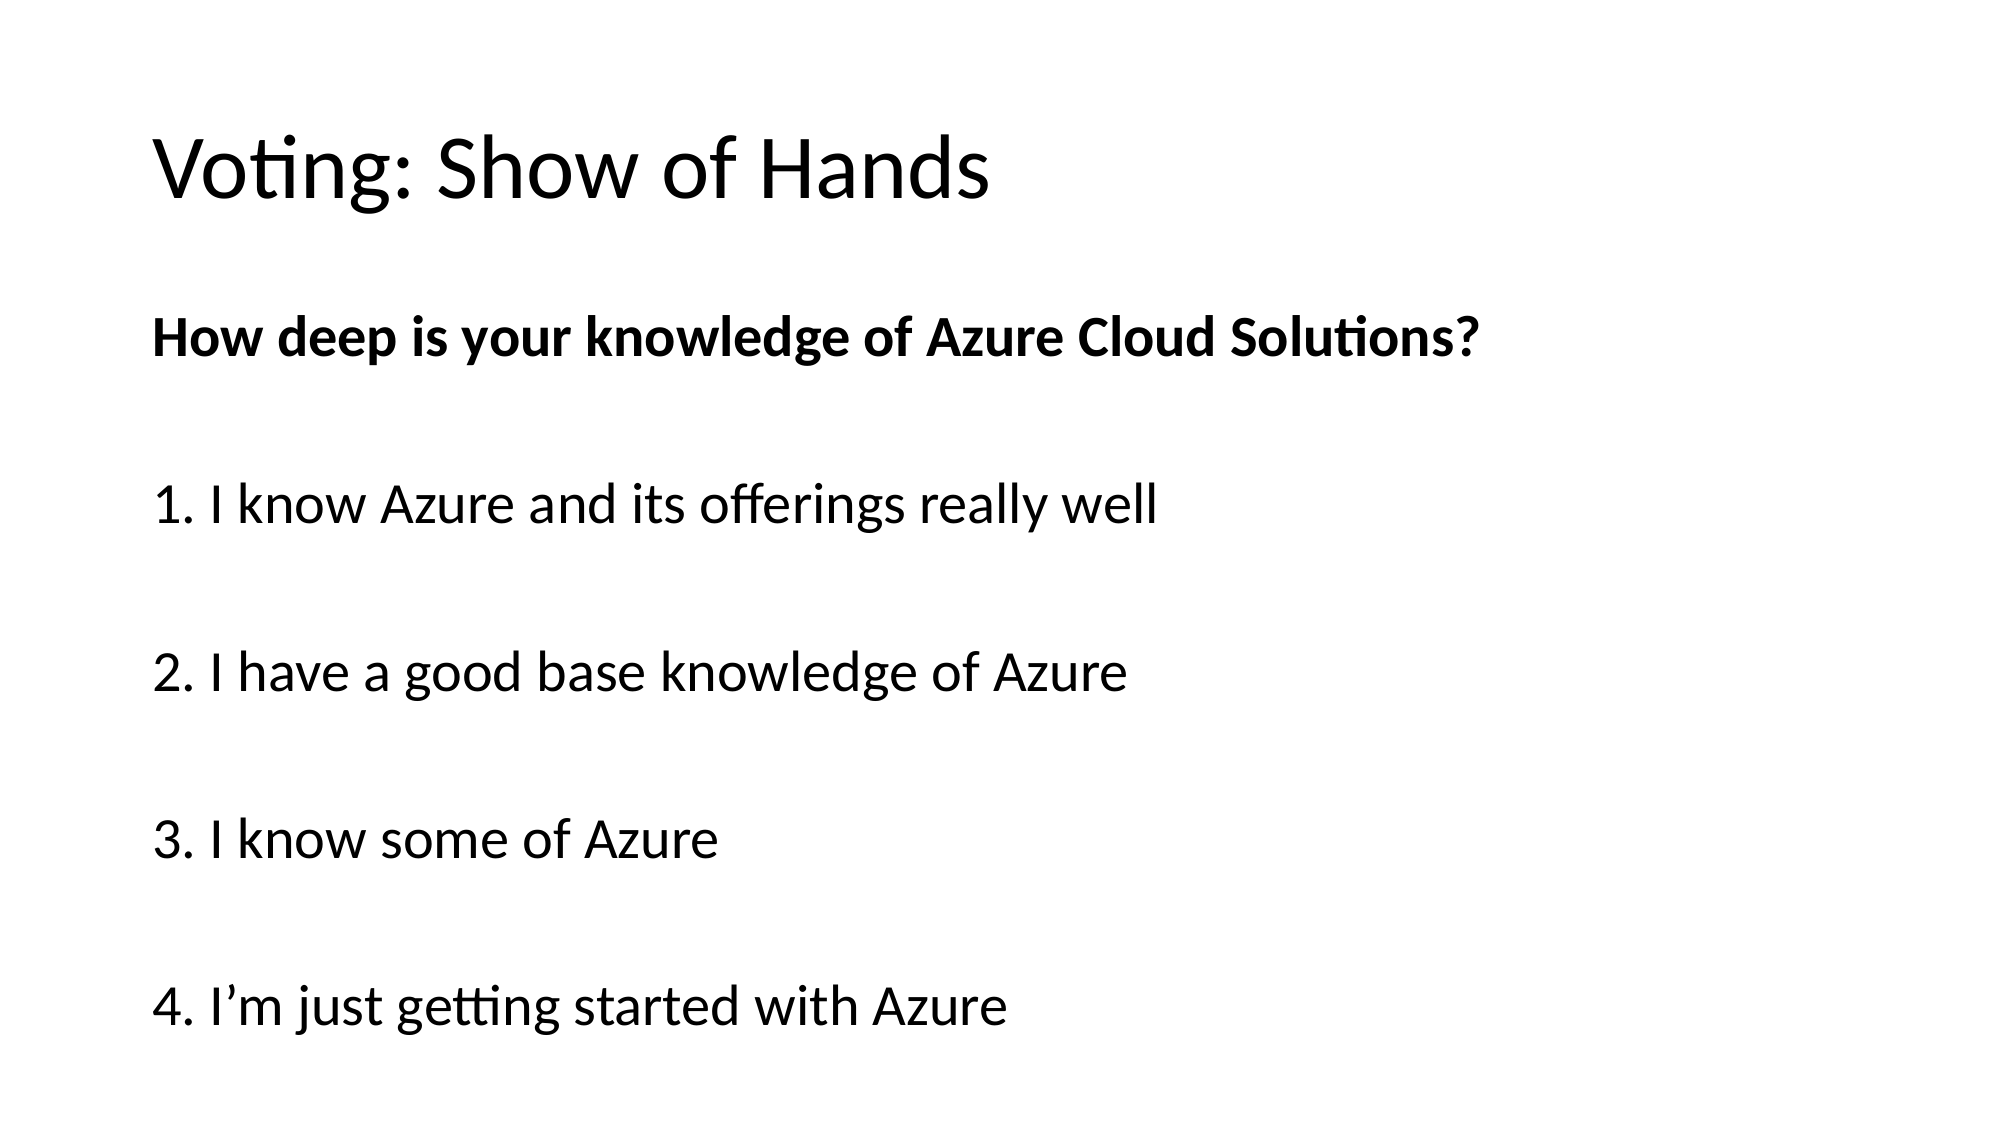

# Voting: Show of Hands
How deep is your knowledge of Azure Cloud Solutions?

1. I know Azure and its offerings really well

2. I have a good base knowledge of Azure

3. I know some of Azure

4. I’m just getting started with Azure